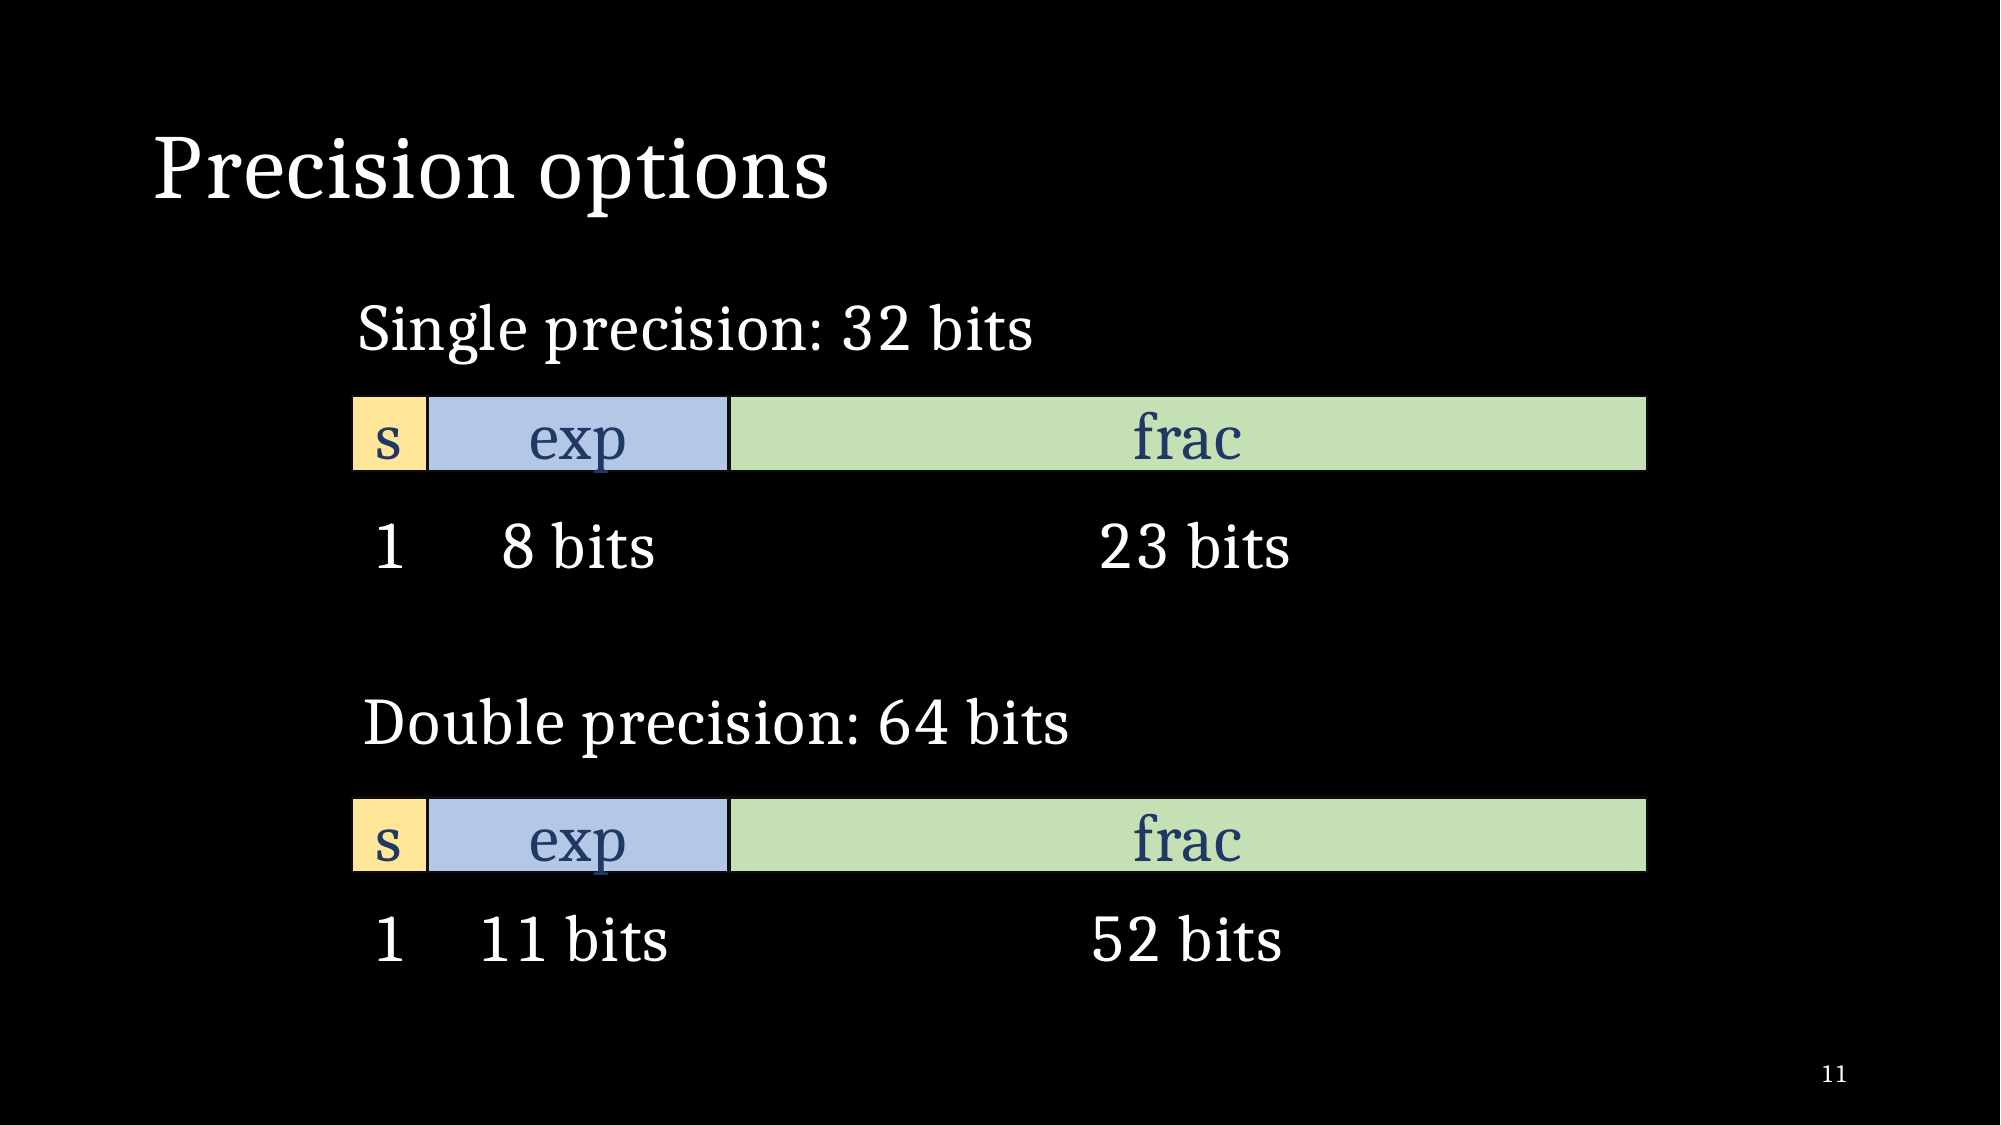

# Precision options
Single precision: 32 bits
s
exp
frac
1
8 bits
23 bits
Double precision: 64 bits
s
exp
frac
11 bits
52 bits
1
11